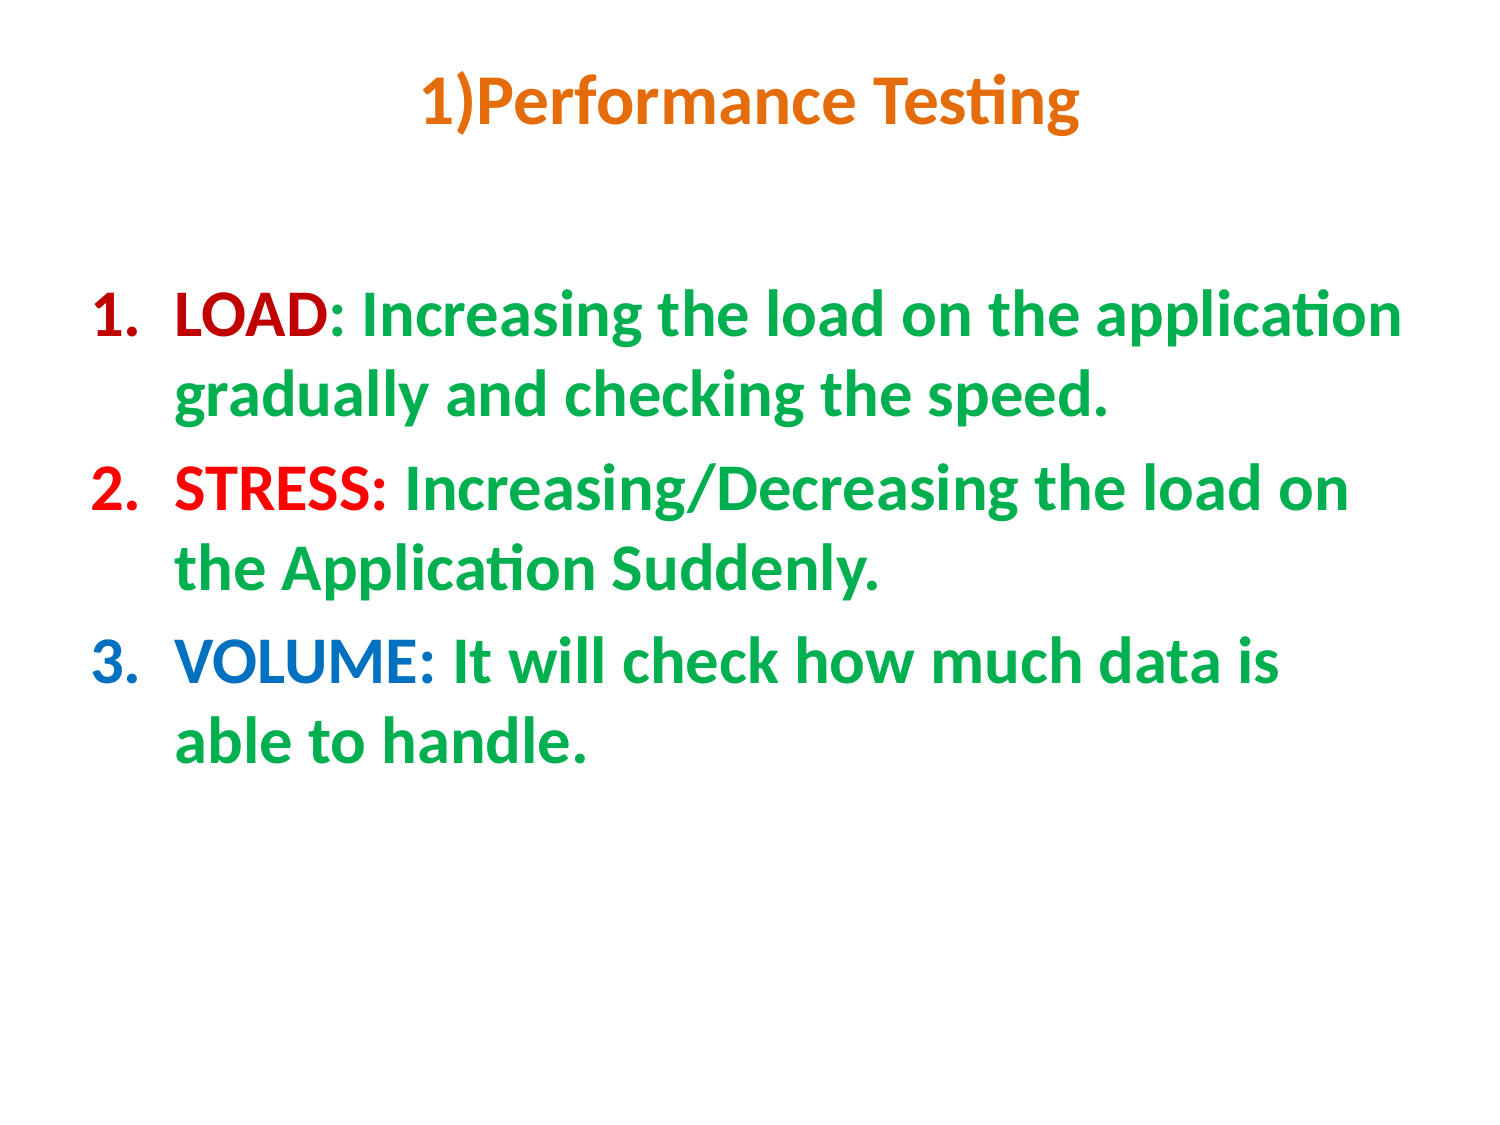

# 1)Performance Testing
LOAD: Increasing the load on the application gradually and checking the speed.
STRESS: Increasing/Decreasing the load on the Application Suddenly.
VOLUME: It will check how much data is able to handle.